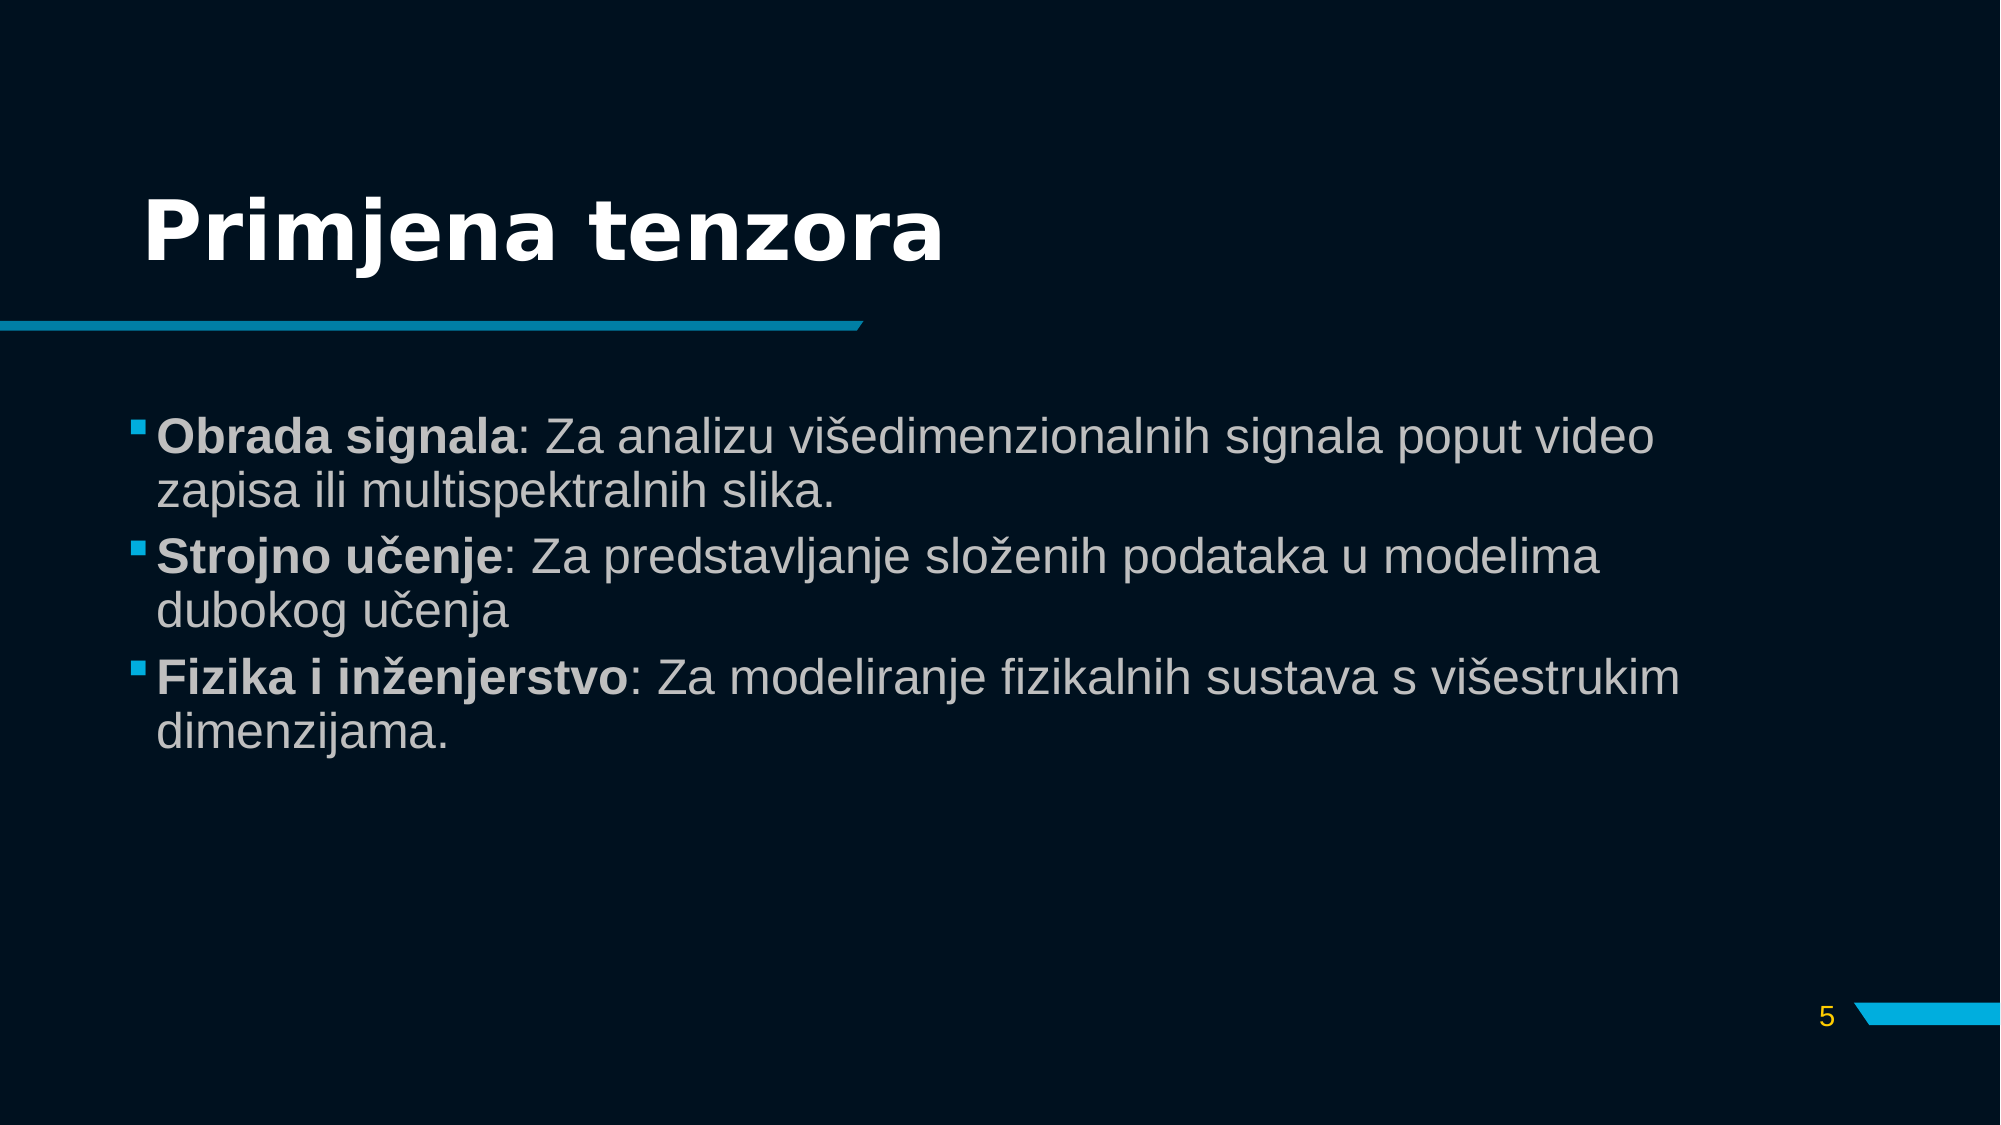

# Primjena tenzora
Obrada signala: Za analizu višedimenzionalnih signala poput video zapisa ili multispektralnih slika.
Strojno učenje: Za predstavljanje složenih podataka u modelima dubokog učenja
Fizika i inženjerstvo: Za modeliranje fizikalnih sustava s višestrukim dimenzijama.
5